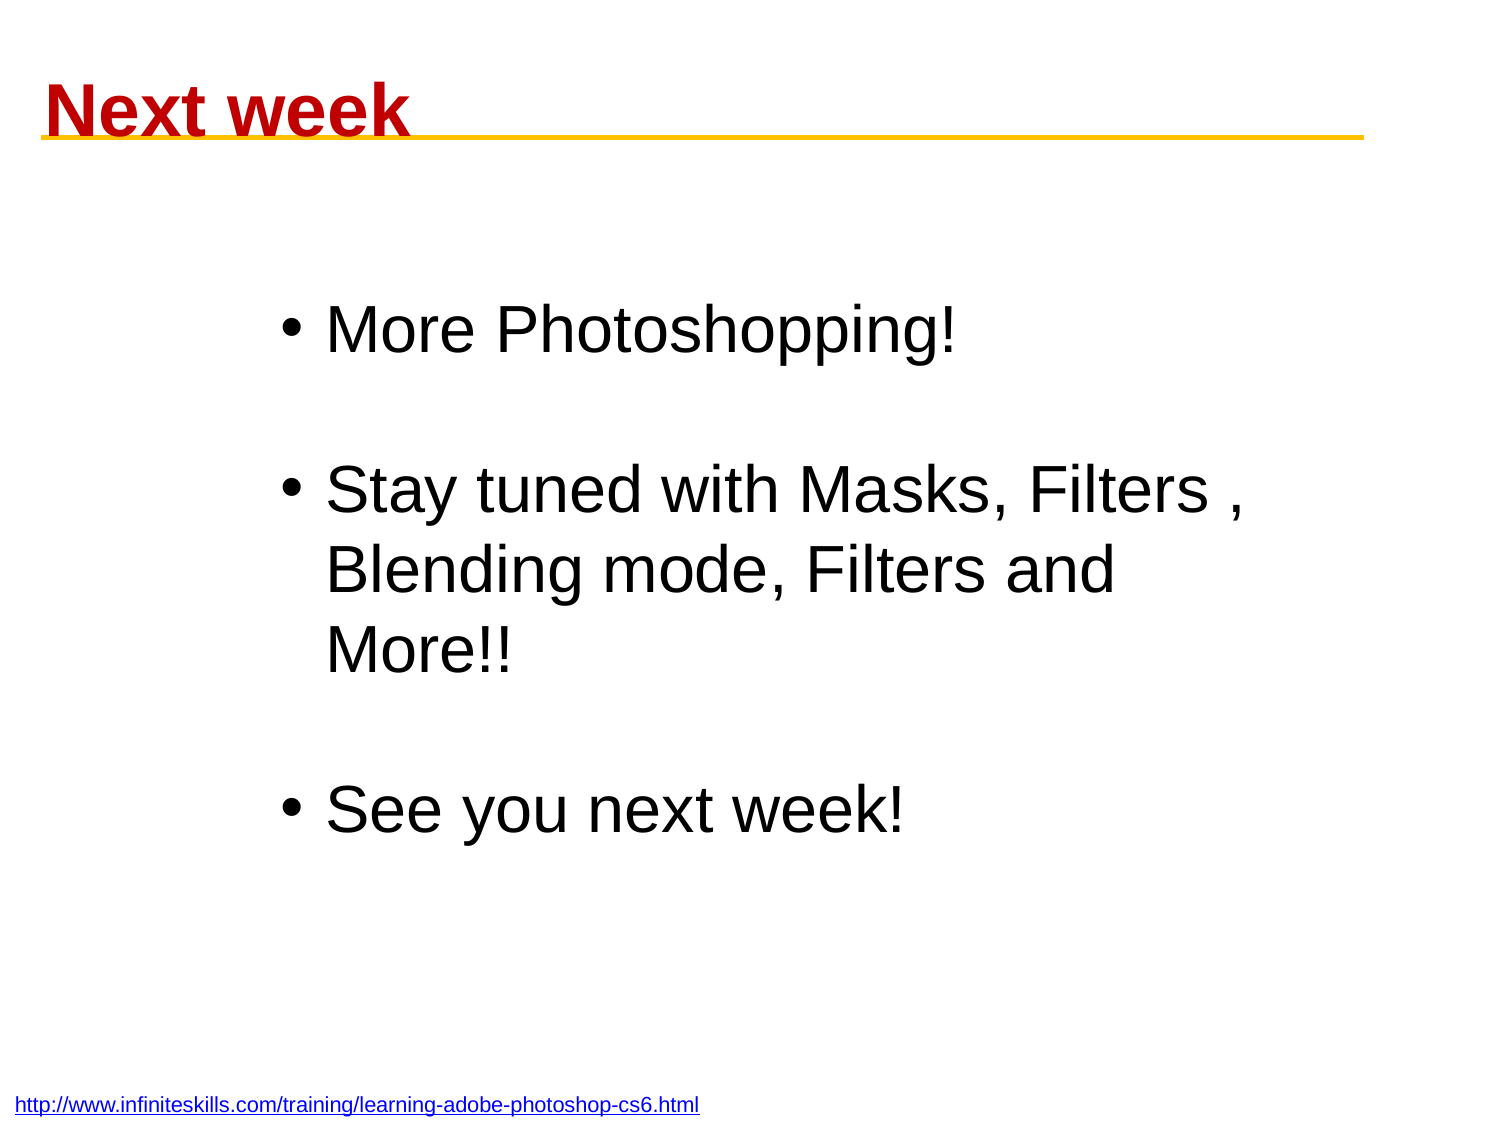

Next week

More Photoshopping!

Stay tuned with Masks, Filters , Blending mode, Filters and  More!!

See you next week!
http://www.infiniteskills.com/training/learning-adobe-photoshop-cs6.html